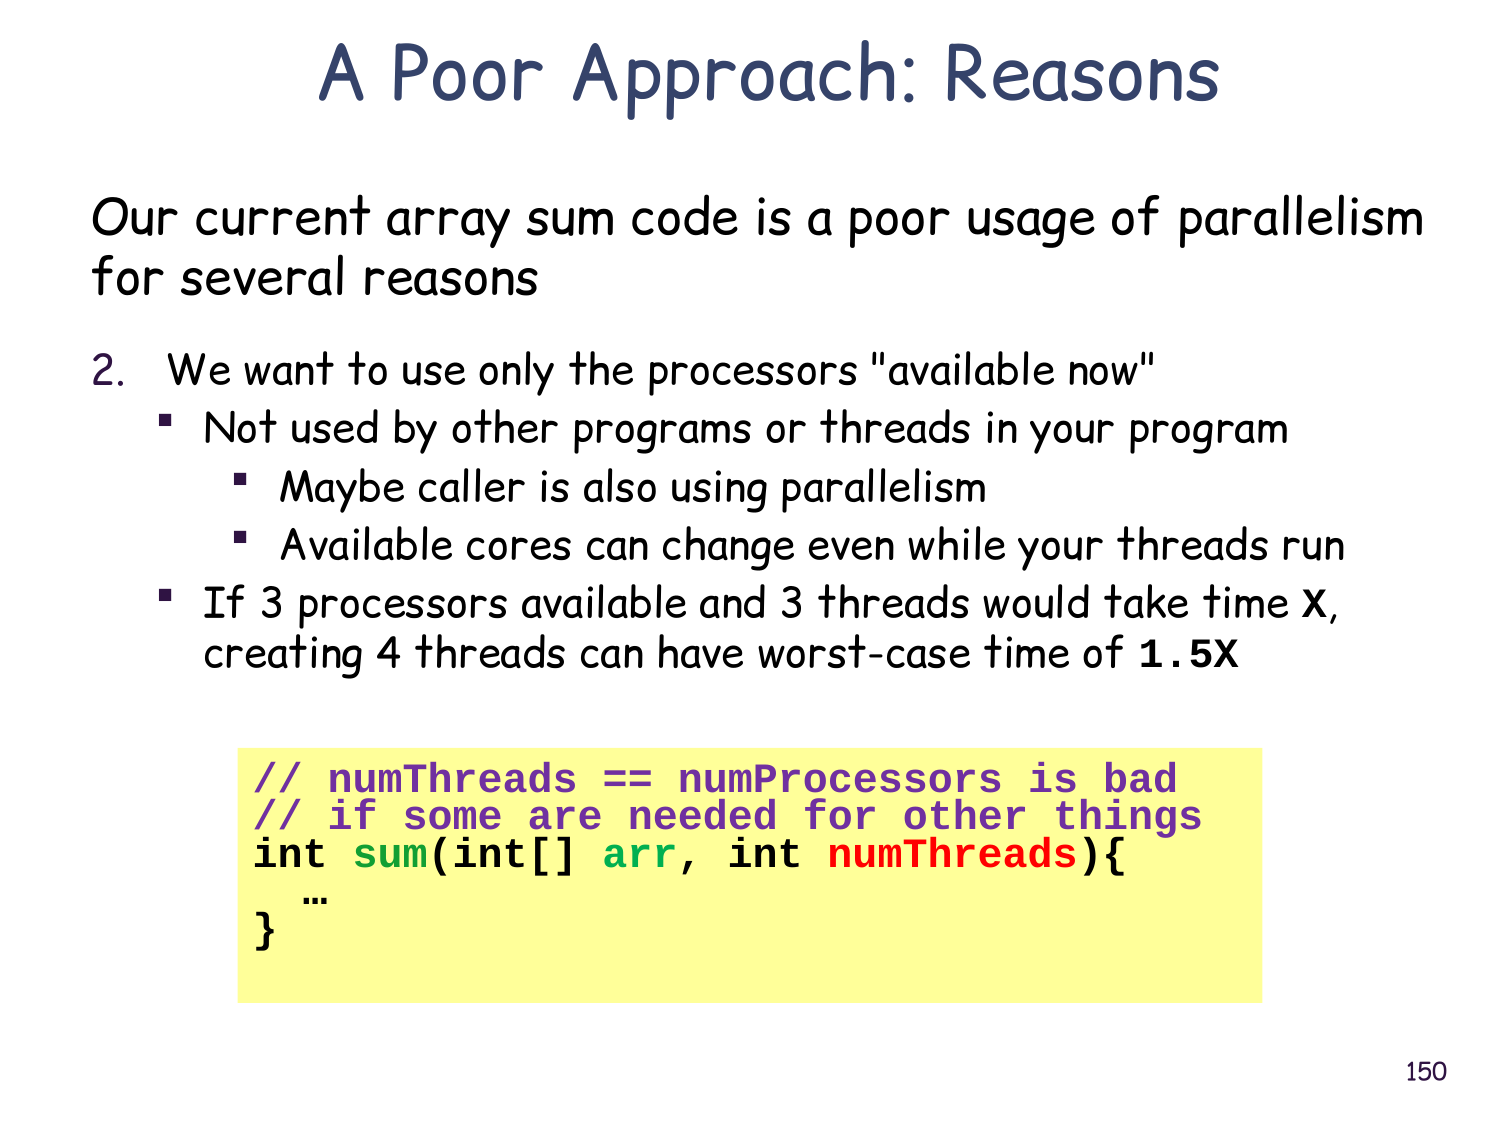

# A Poor Approach: Reasons
Our current array sum code is a poor usage of parallelism for several reasons

We want to use only the processors "available now"
Not used by other programs or threads in your program
Maybe caller is also using parallelism
Available cores can change even while your threads run
If 3 processors available and 3 threads would take time X, creating 4 threads can have worst-case time of 1.5X

// numThreads == numProcessors is bad
// if some are needed for other things
int sum(int[] arr, int numThreads){
  …
}

150